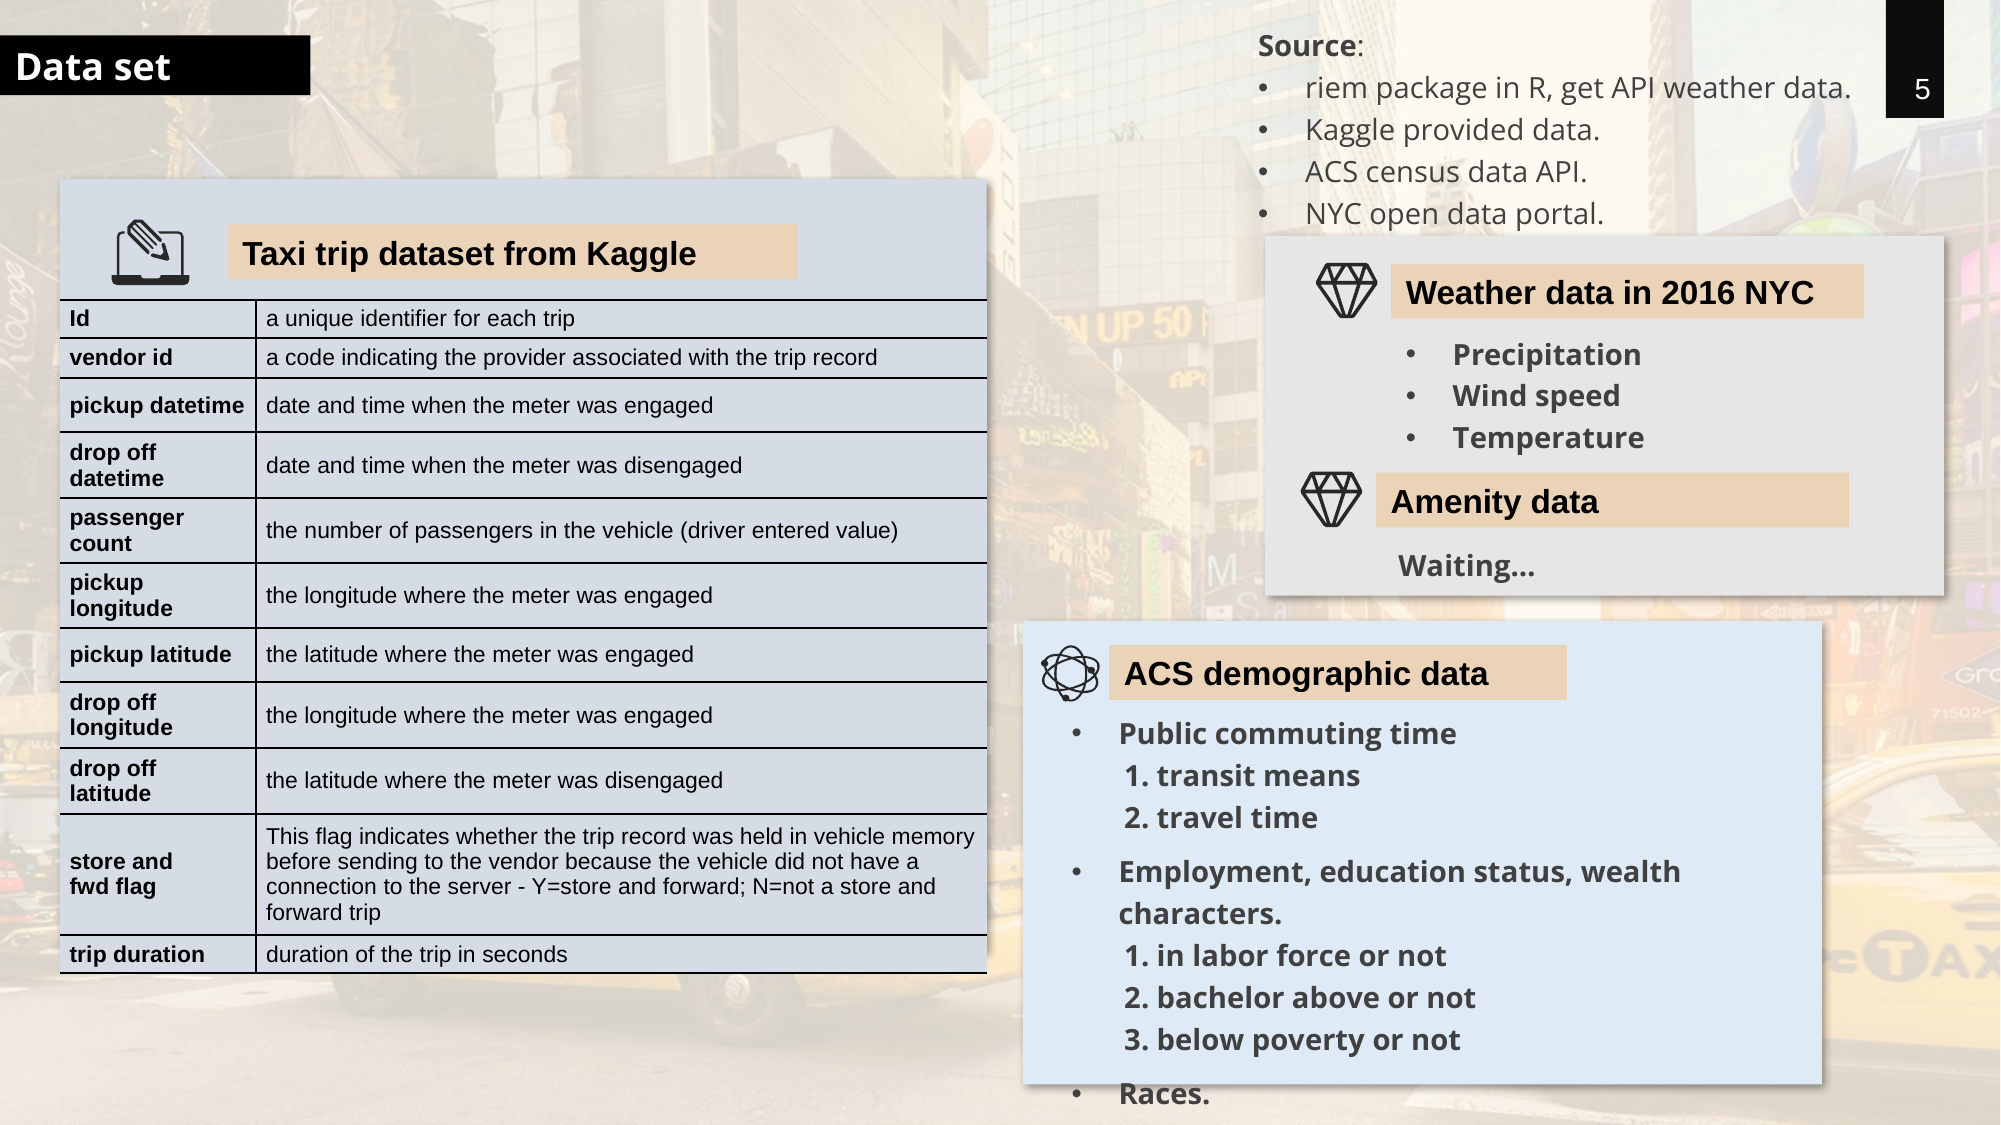

Source:
riem package in R, get API weather data.
Kaggle provided data.
ACS census data API.
NYC open data portal.
Data set
5

Taxi trip dataset from Kaggle

Weather data in 2016 NYC
Precipitation
Wind speed
Temperature
Waiting…
| Id | a unique identifier for each trip |
| --- | --- |
| vendor id | a code indicating the provider associated with the trip record |
| pickup datetime | date and time when the meter was engaged |
| drop off datetime | date and time when the meter was disengaged |
| passenger count | the number of passengers in the vehicle (driver entered value) |
| pickup longitude | the longitude where the meter was engaged |
| pickup latitude | the latitude where the meter was engaged |
| drop off longitude | the longitude where the meter was engaged |
| drop off latitude | the latitude where the meter was disengaged |
| store and fwd flag | This flag indicates whether the trip record was held in vehicle memory before sending to the vendor because the vehicle did not have a connection to the server - Y=store and forward; N=not a store and forward trip |
| trip duration | duration of the trip in seconds |

Amenity data

ACS demographic data
Public commuting time
       1. transit means
       2. travel time
Employment, education status, wealth characters.
       1. in labor force or not
       2. bachelor above or not
       3. below poverty or not
Races.